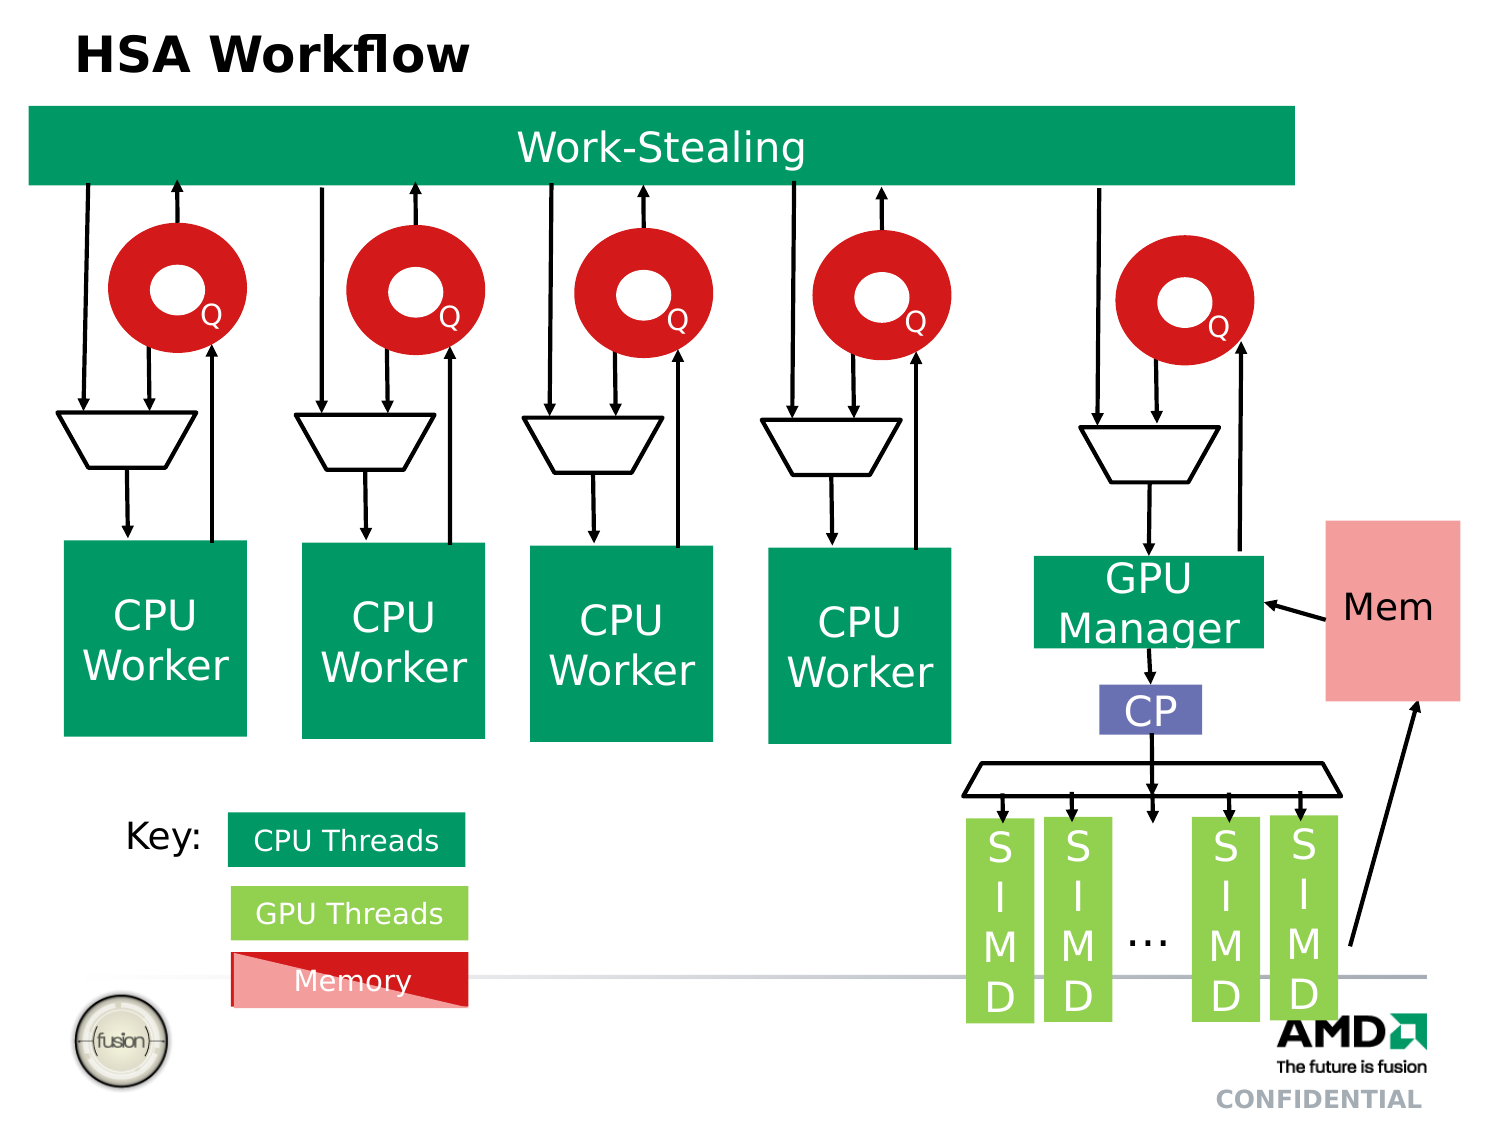

# HSA Workflow
Work-Stealing

Q

Q

Q

Q

Q

CPU
Worker
CPU
Worker
CPU
Worker
CPU
Worker
GPU Manager
Mem
CP

Key:
CPU Threads
S
I
M
D
S
I
M
D
S
I
M
D
S
I
M
D
GPU Threads
…

Memory